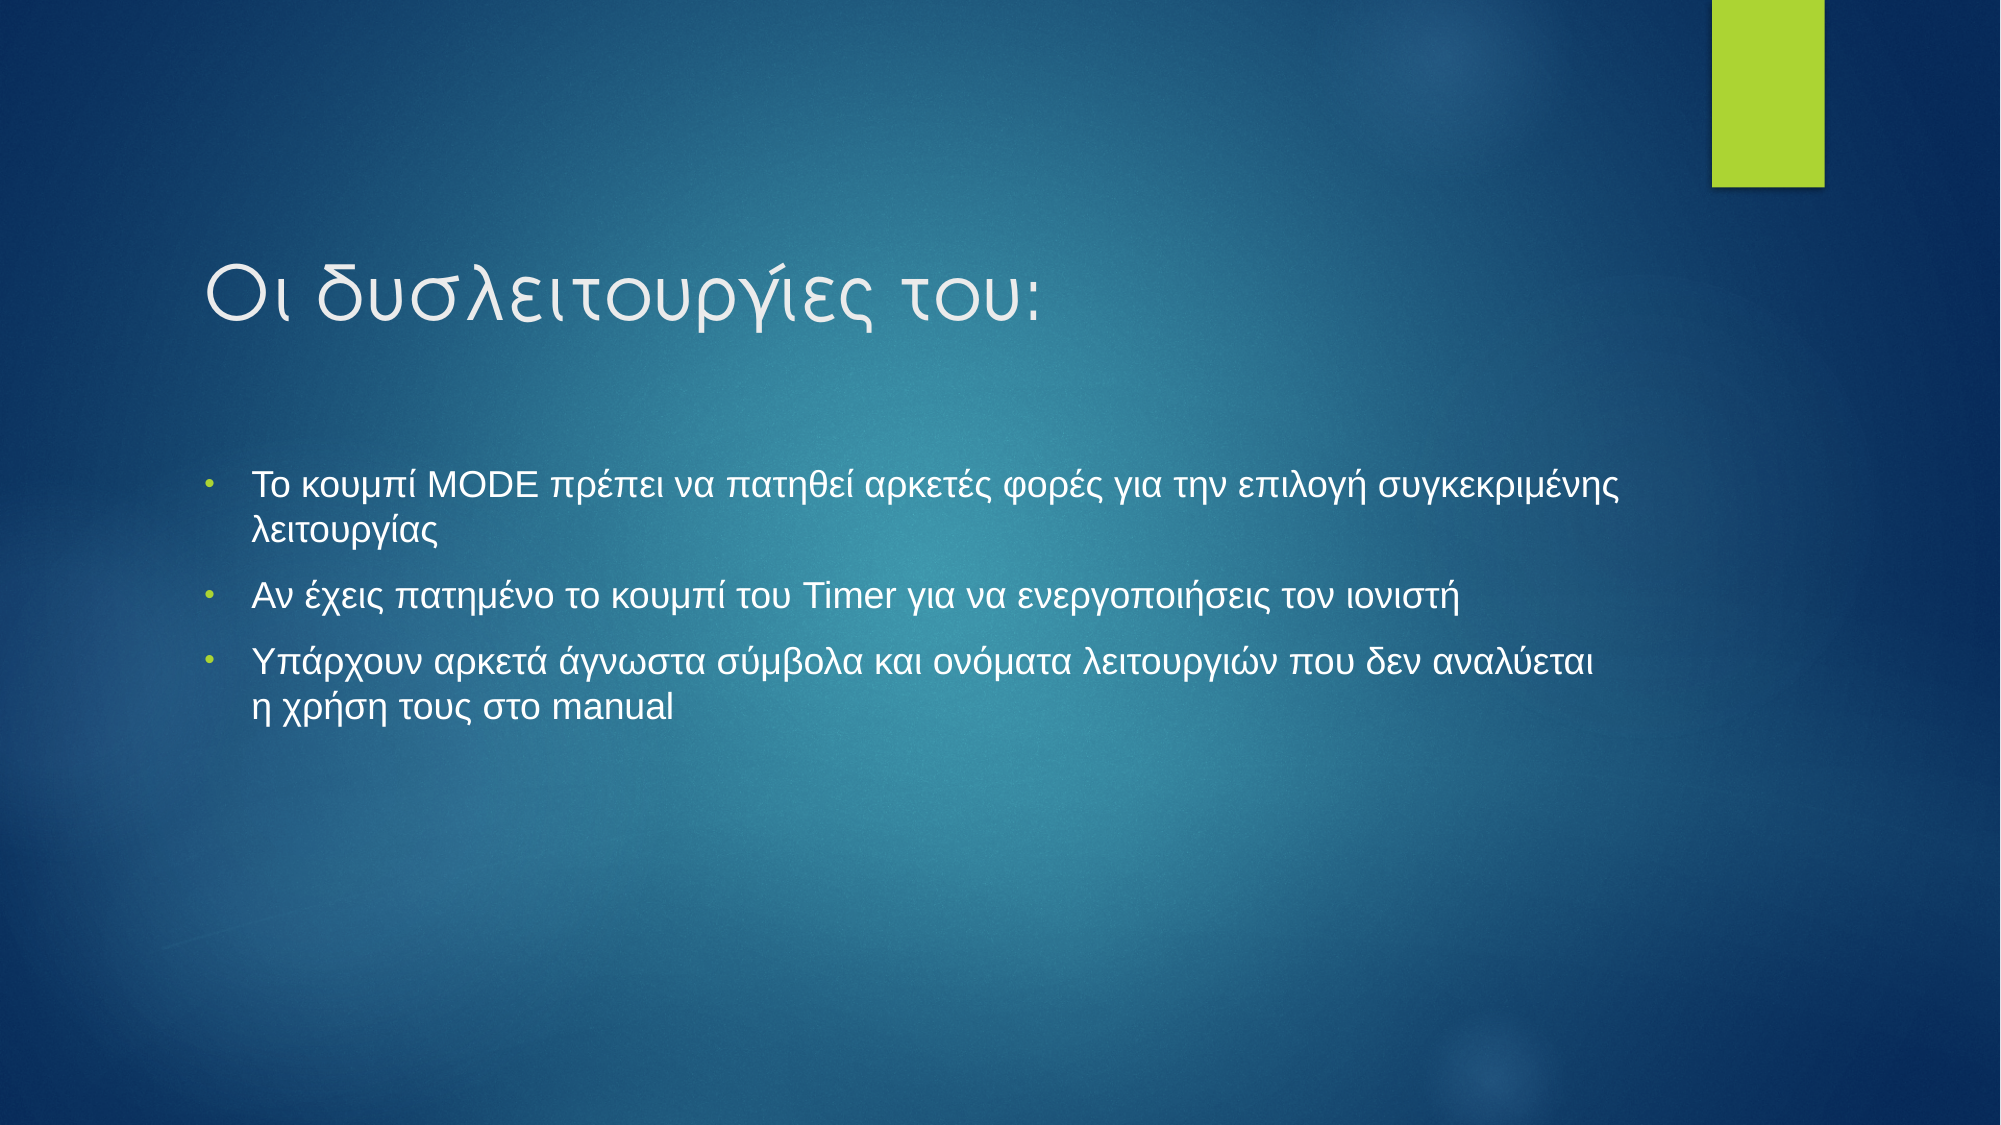

# Οι δυσλειτουργίες του:
Το κουμπί MODE πρέπει να πατηθεί αρκετές φορές για την επιλογή συγκεκριμένης λειτουργίας
Αν έχεις πατημένο το κουμπί του Timer για να ενεργοποιήσεις τον ιονιστή
Υπάρχουν αρκετά άγνωστα σύμβολα και ονόματα λειτουργιών που δεν αναλύεται η χρήση τους στο manual